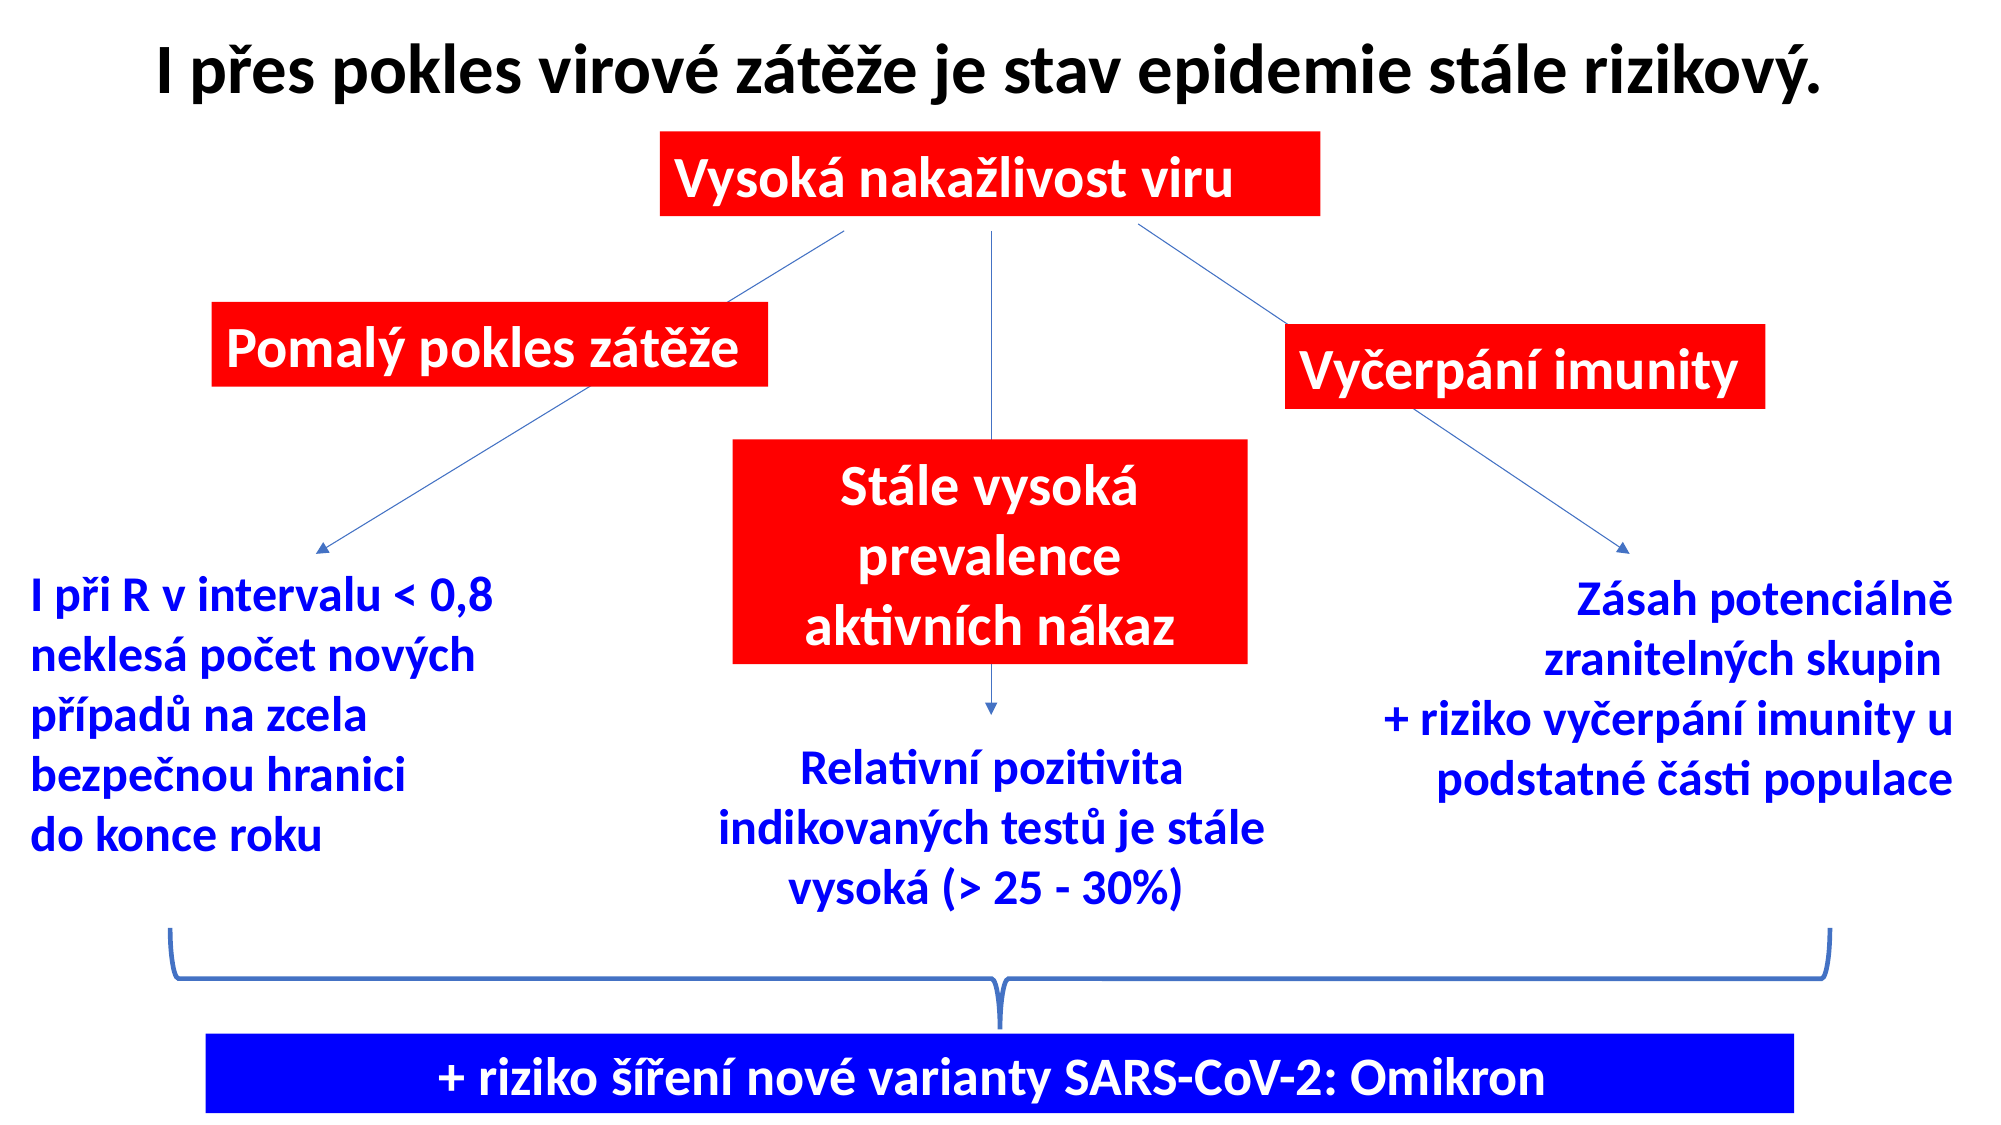

I přes pokles virové zátěže je stav epidemie stále rizikový.
Vysoká nakažlivost viru

Pomalý pokles zátěže
Vyčerpání imunity
Stále vysoká prevalence aktivních nákaz
I při R v intervalu < 0,8 neklesá počet nových případů na zcela bezpečnou hranici
do konce roku
Zásah potenciálně zranitelných skupin
+ riziko vyčerpání imunity u podstatné části populace
Relativní pozitivita indikovaných testů je stále vysoká (> 25 - 30%)
+ riziko šíření nové varianty SARS-CoV-2: Omikron